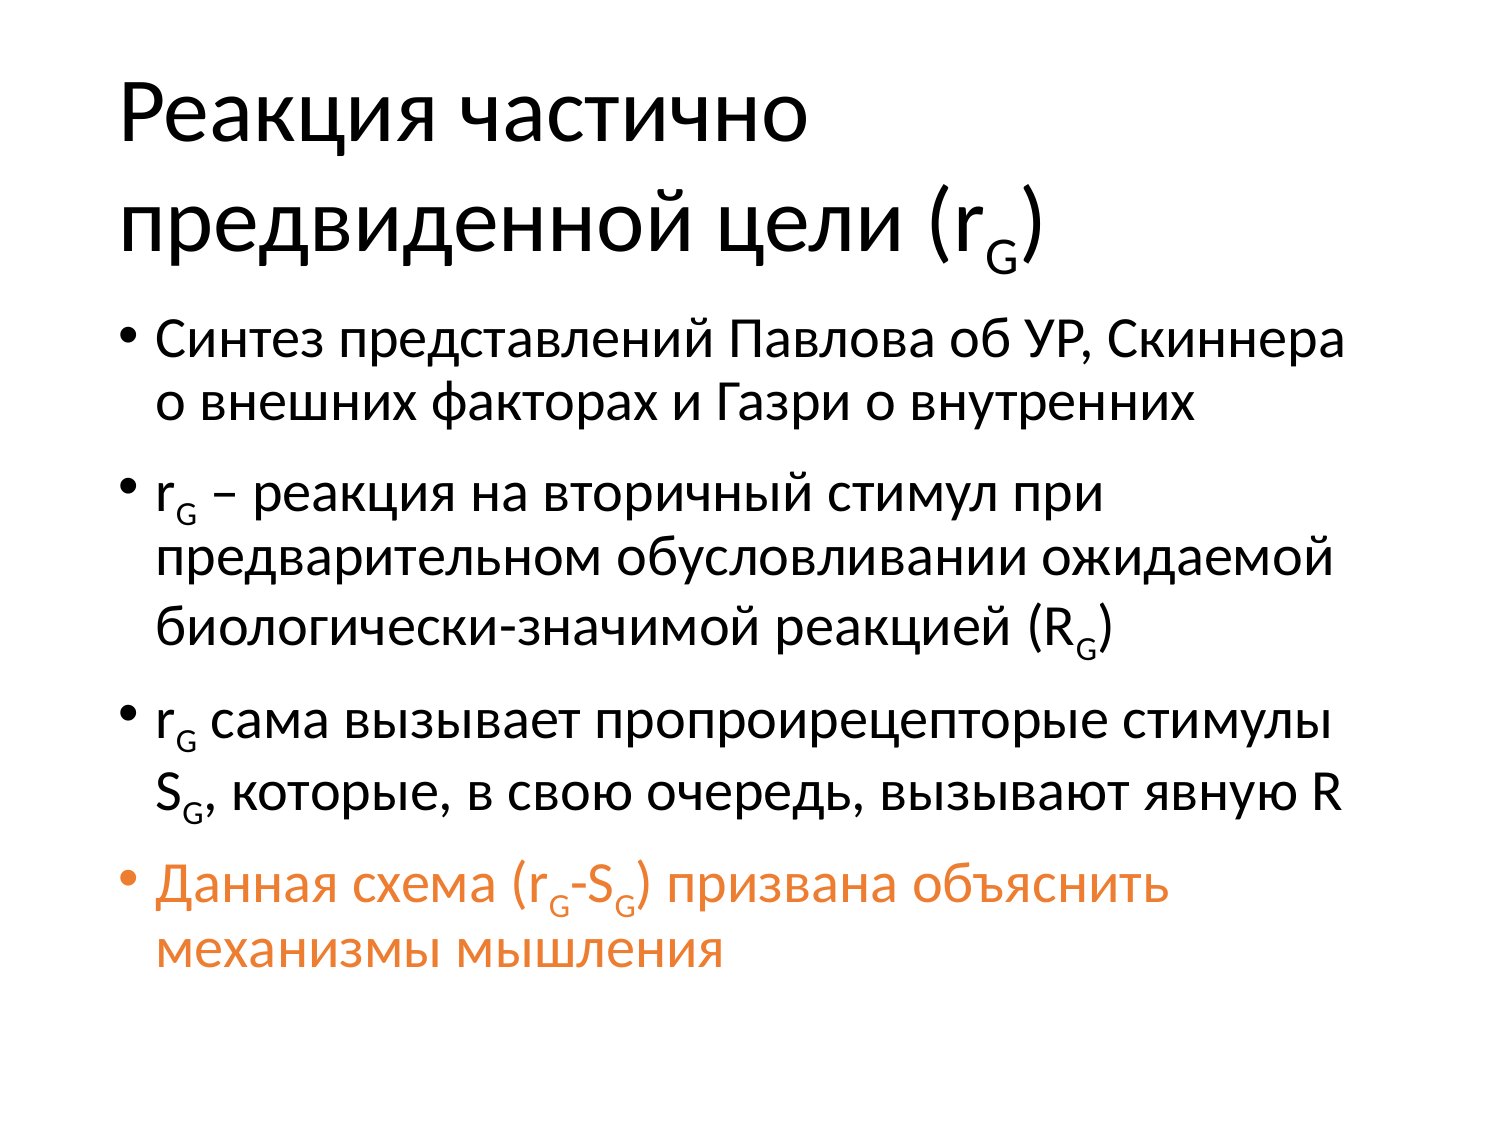

# Реакция частично предвиденной цели (rG)
Синтез представлений Павлова об УР, Скиннера о внешних факторах и Газри о внутренних
rG – реакция на вторичный стимул при предварительном обусловливании ожидаемой биологически-значимой реакцией (RG)
rG сама вызывает пропроирецепторые стимулы SG, которые, в свою очередь, вызывают явную R
Данная схема (rG-SG) призвана объяснить механизмы мышления